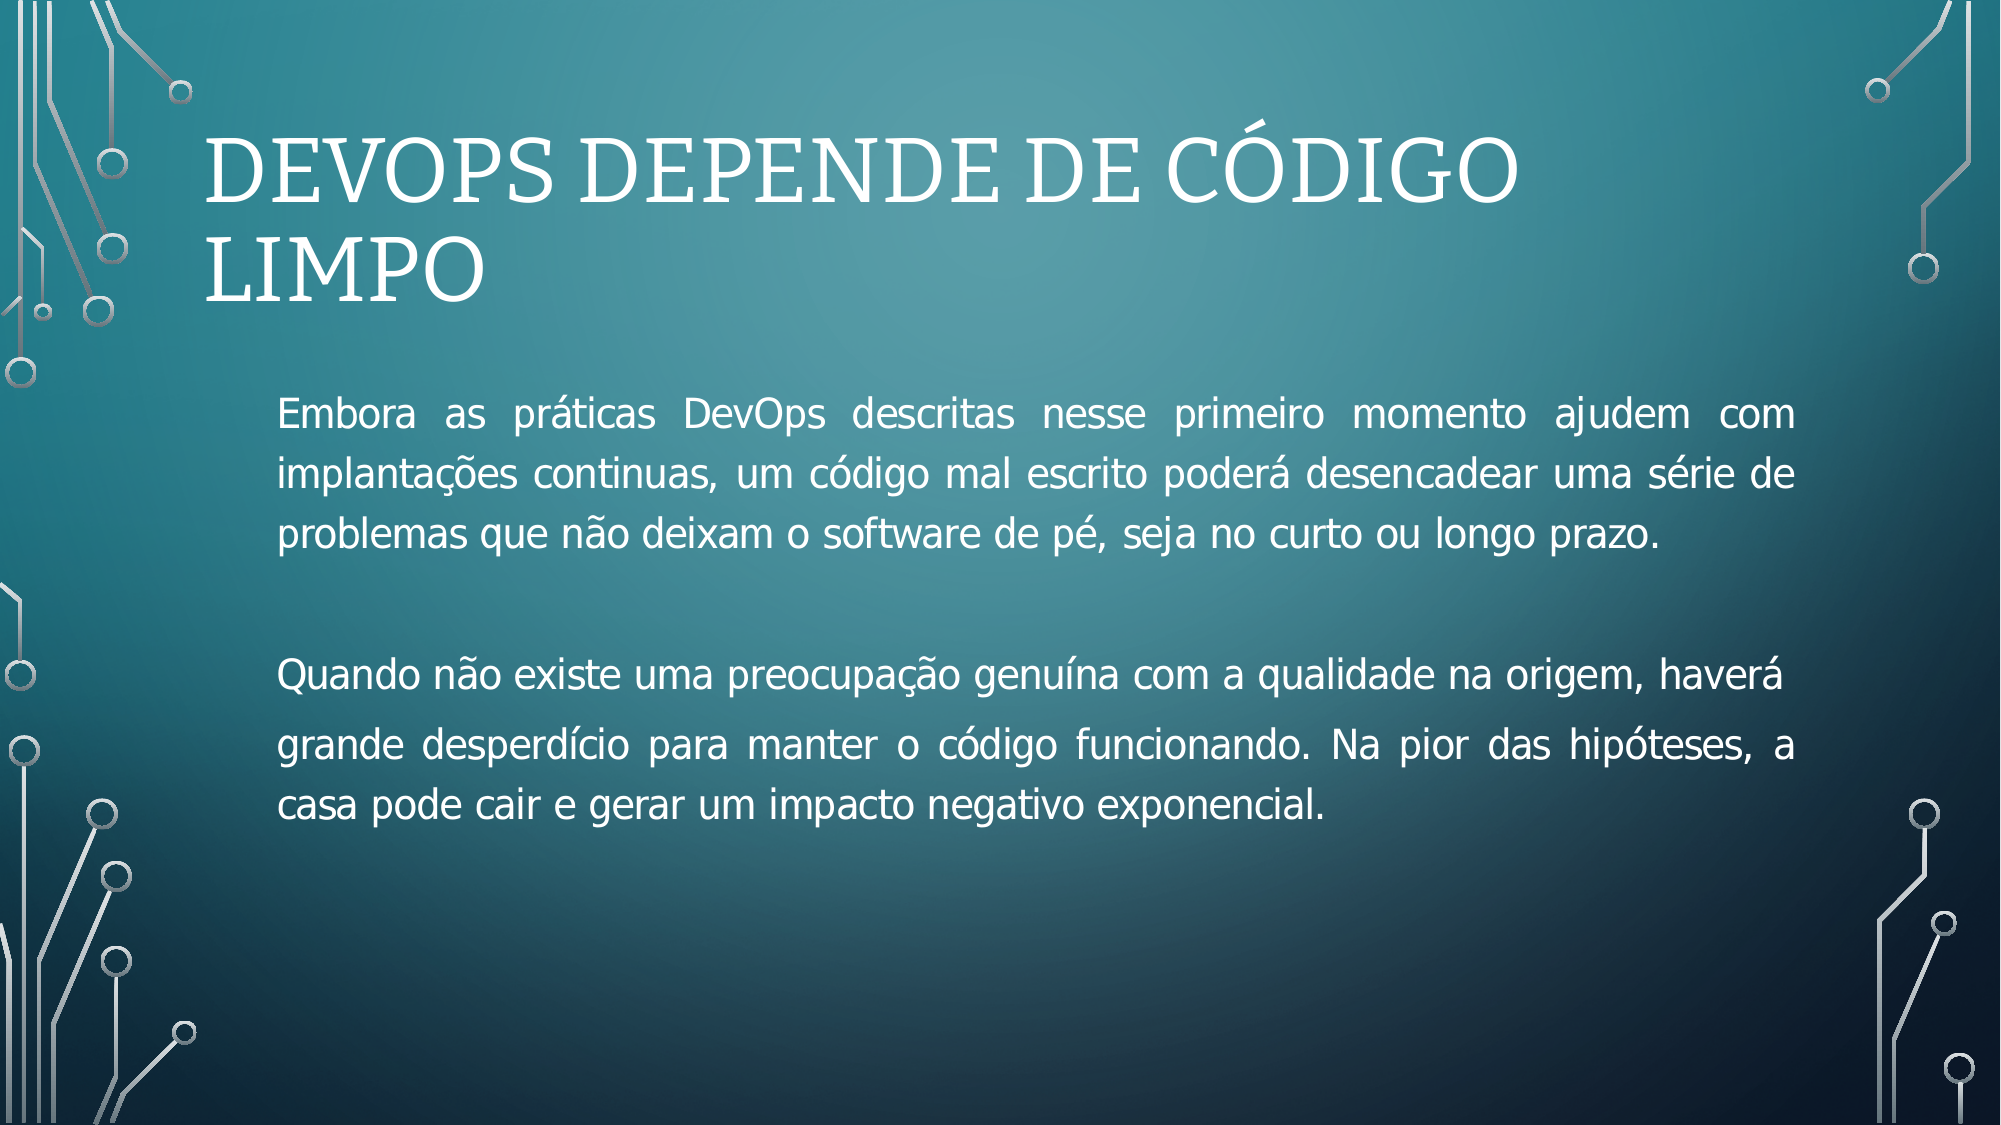

# DevOps depende de código limpo
Embora as práticas DevOps descritas nesse primeiro momento ajudem com implantações continuas, um código mal escrito poderá desencadear uma série de problemas que não deixam o software de pé, seja no curto ou longo prazo.

Quando não existe uma preocupação genuína com a qualidade na origem, haverá
grande desperdício para manter o código funcionando. Na pior das hipóteses, a casa pode cair e gerar um impacto negativo exponencial.